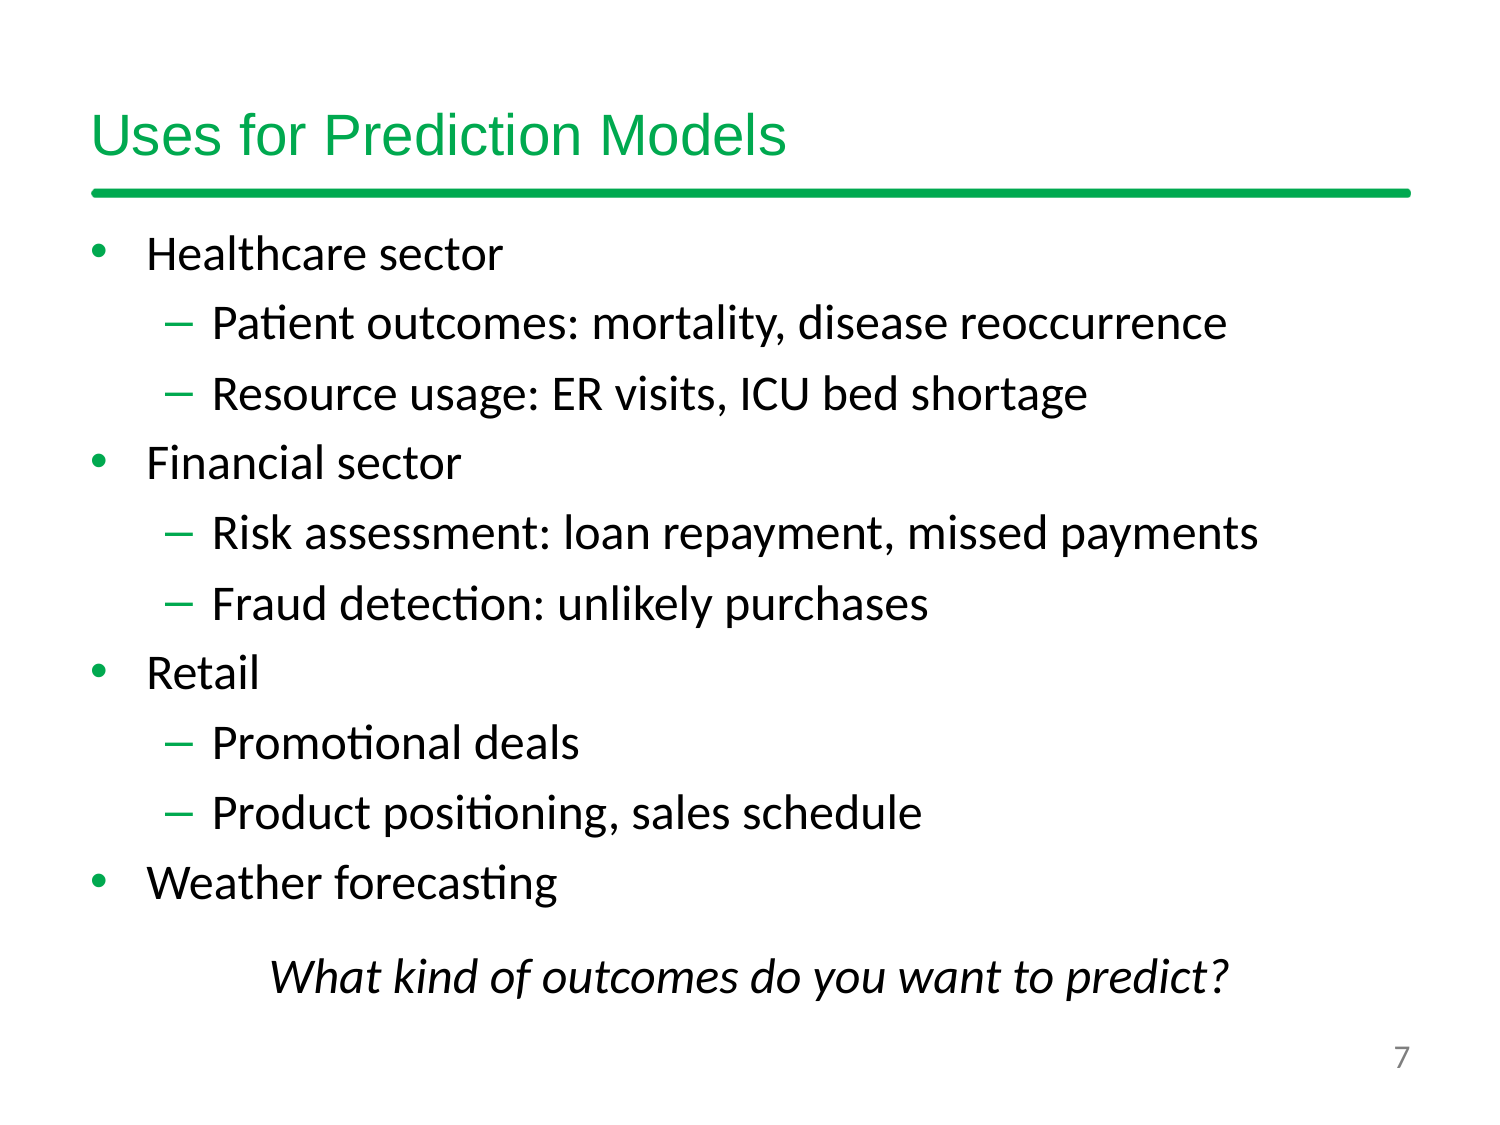

# Uses for Prediction Models
Healthcare sector
Patient outcomes: mortality, disease reoccurrence
Resource usage: ER visits, ICU bed shortage
Financial sector
Risk assessment: loan repayment, missed payments
Fraud detection: unlikely purchases
Retail
Promotional deals
Product positioning, sales schedule
Weather forecasting

What kind of outcomes do you want to predict?